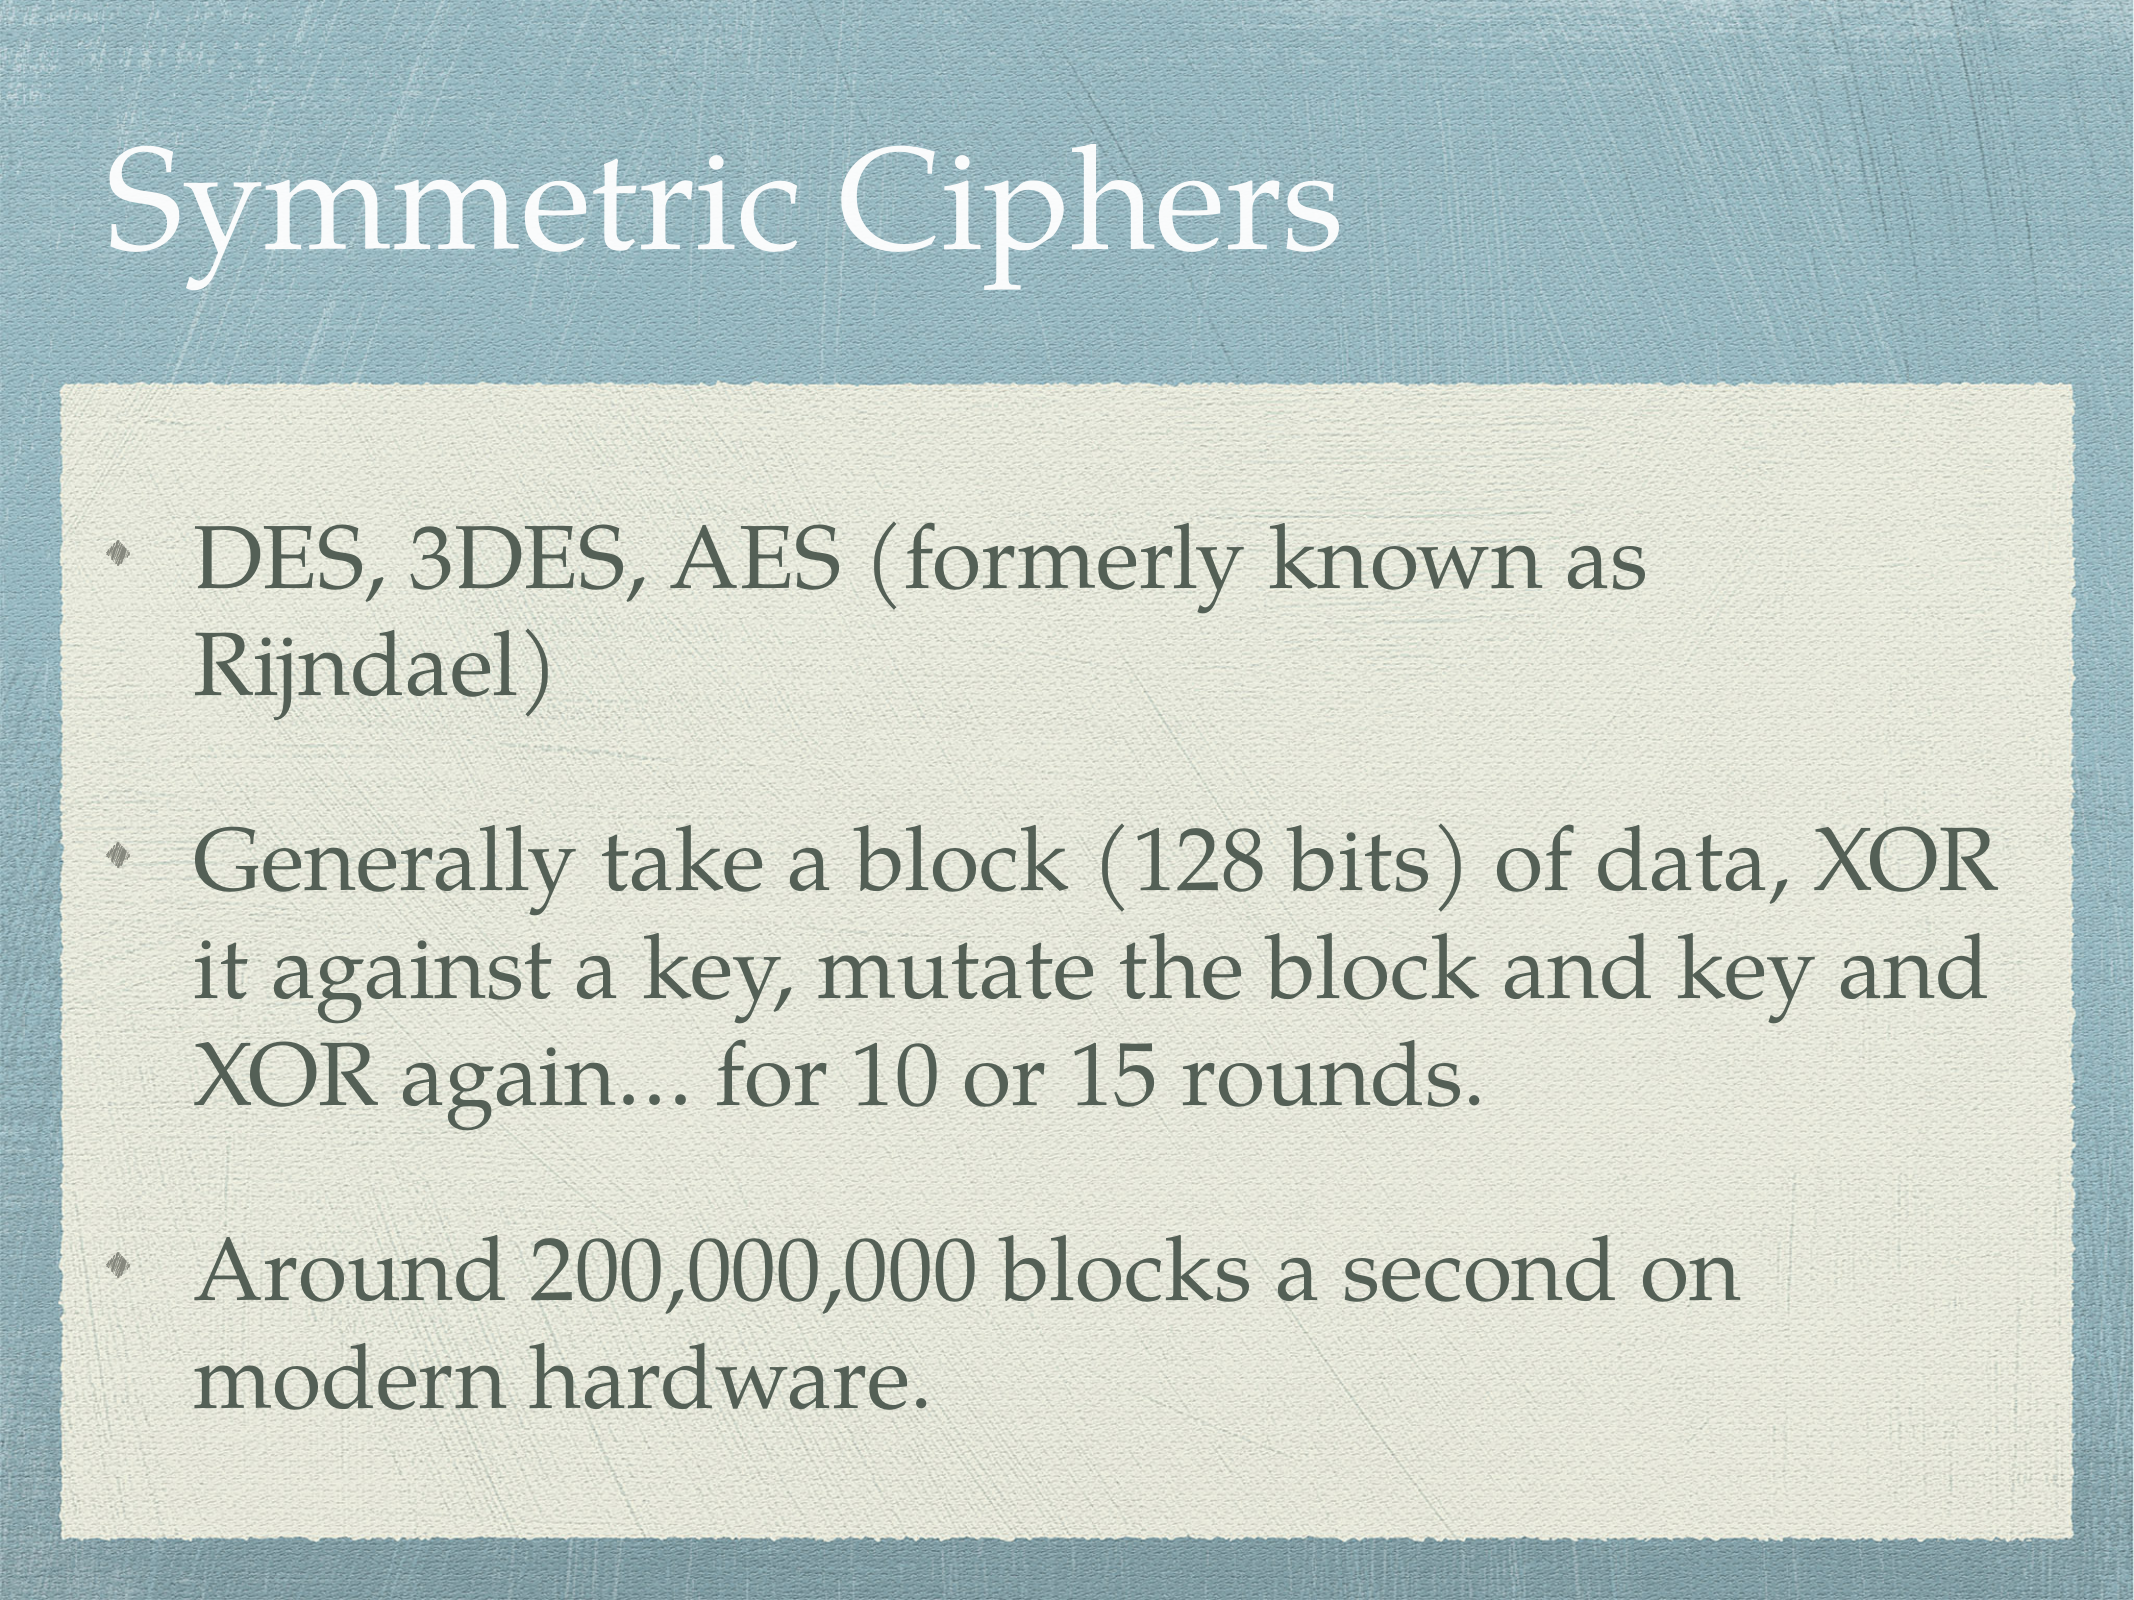

# Symmetric Ciphers
DES, 3DES, AES (formerly known as Rijndael)
Generally take a block (128 bits) of data, XOR it against a key, mutate the block and key and XOR again… for 10 or 15 rounds.
Around 200,000,000 blocks a second on modern hardware.